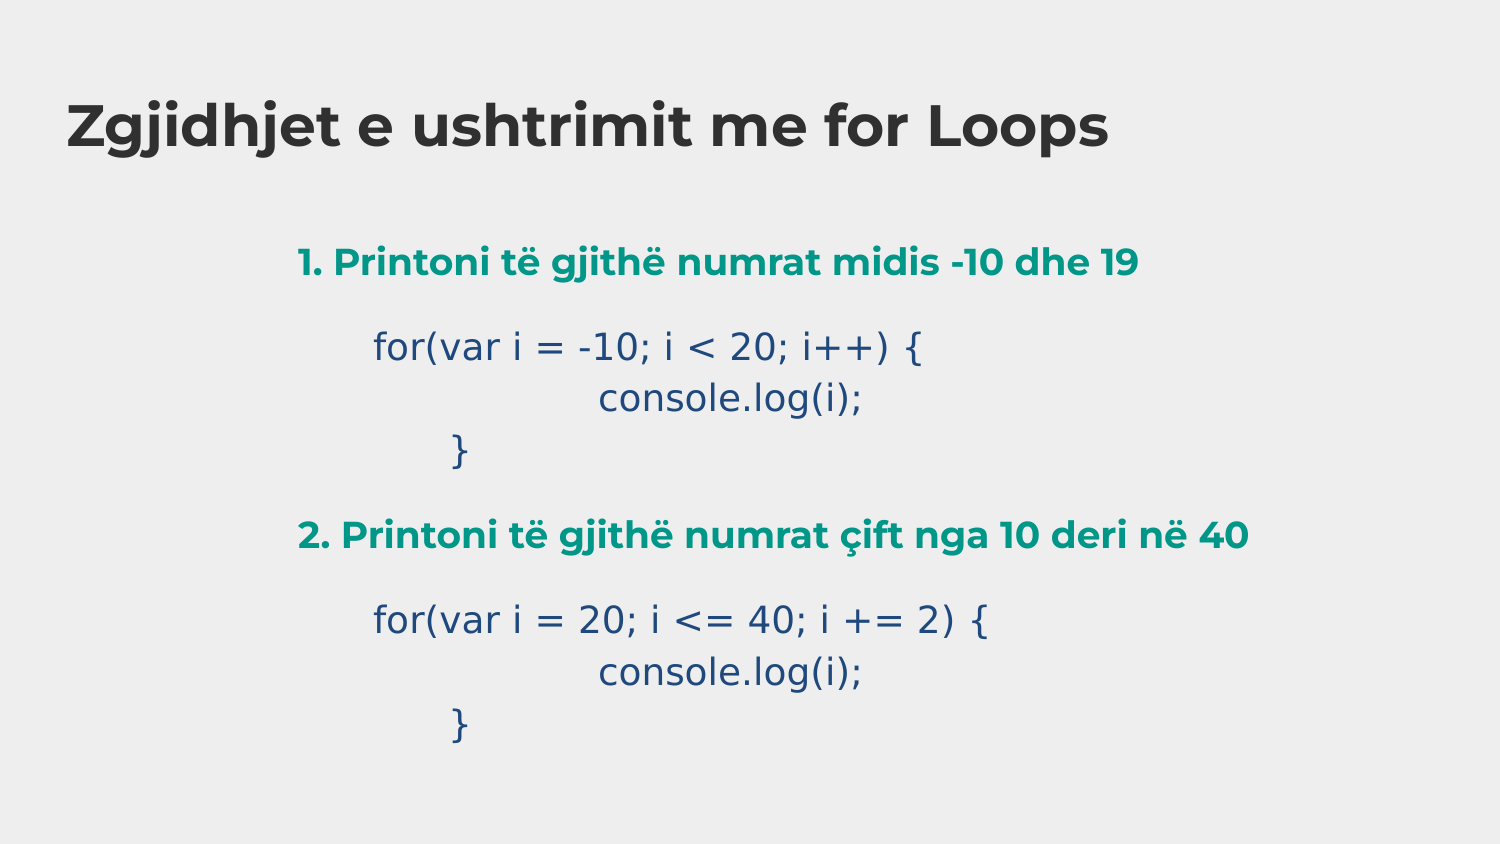

# Zgjidhjet e ushtrimit me for Loops
1. Printoni të gjithë numrat midis -10 dhe 19
for(var i = -10; i < 20; i++) {
    		console.log(i);
	}
2. Printoni të gjithë numrat çift nga 10 deri në 40
for(var i = 20; i <= 40; i += 2) {
    		console.log(i);
	}